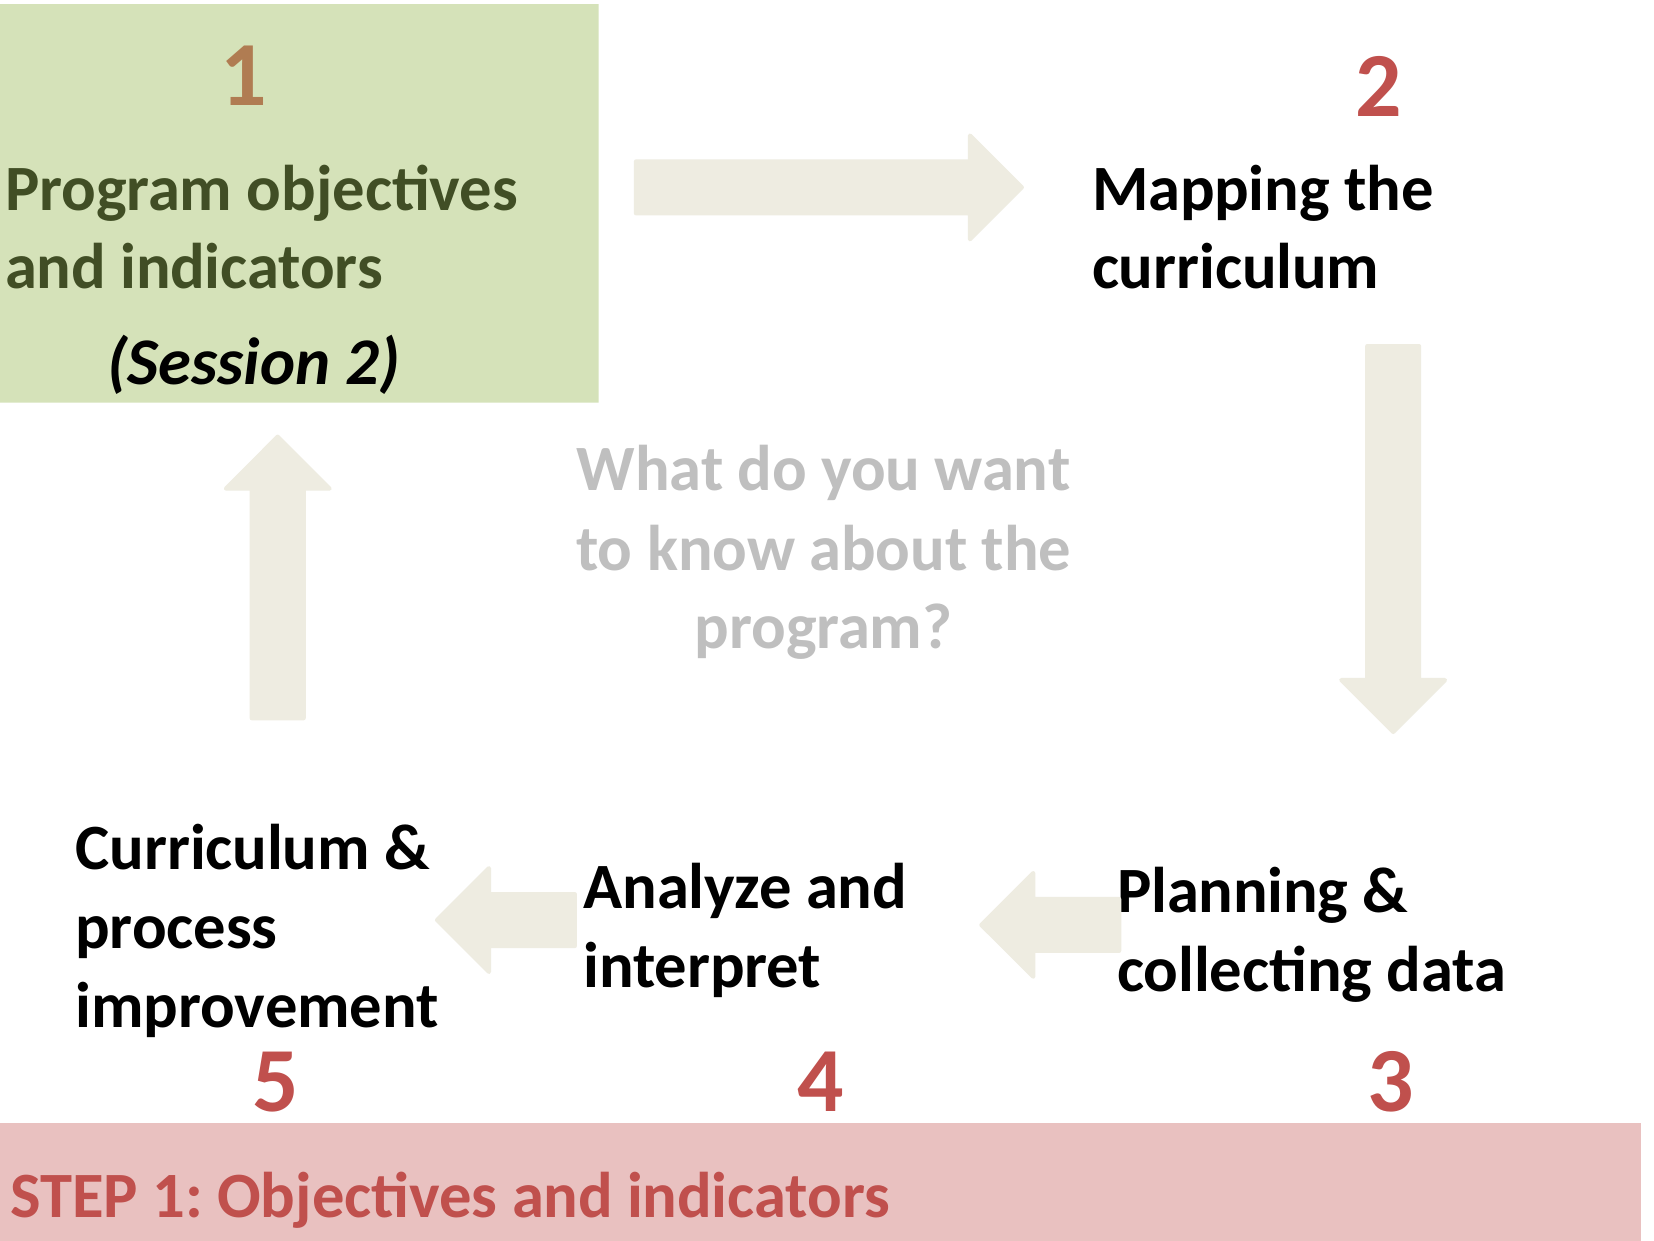

1

2

Mapping the curriculum
Program objectives and indicators
(Session 2)
What do you want to know about the program?

Curriculum & process improvement
Analyze and interpret
Planning & collecting data

5
4
3

STEP 1: Objectives and indicators